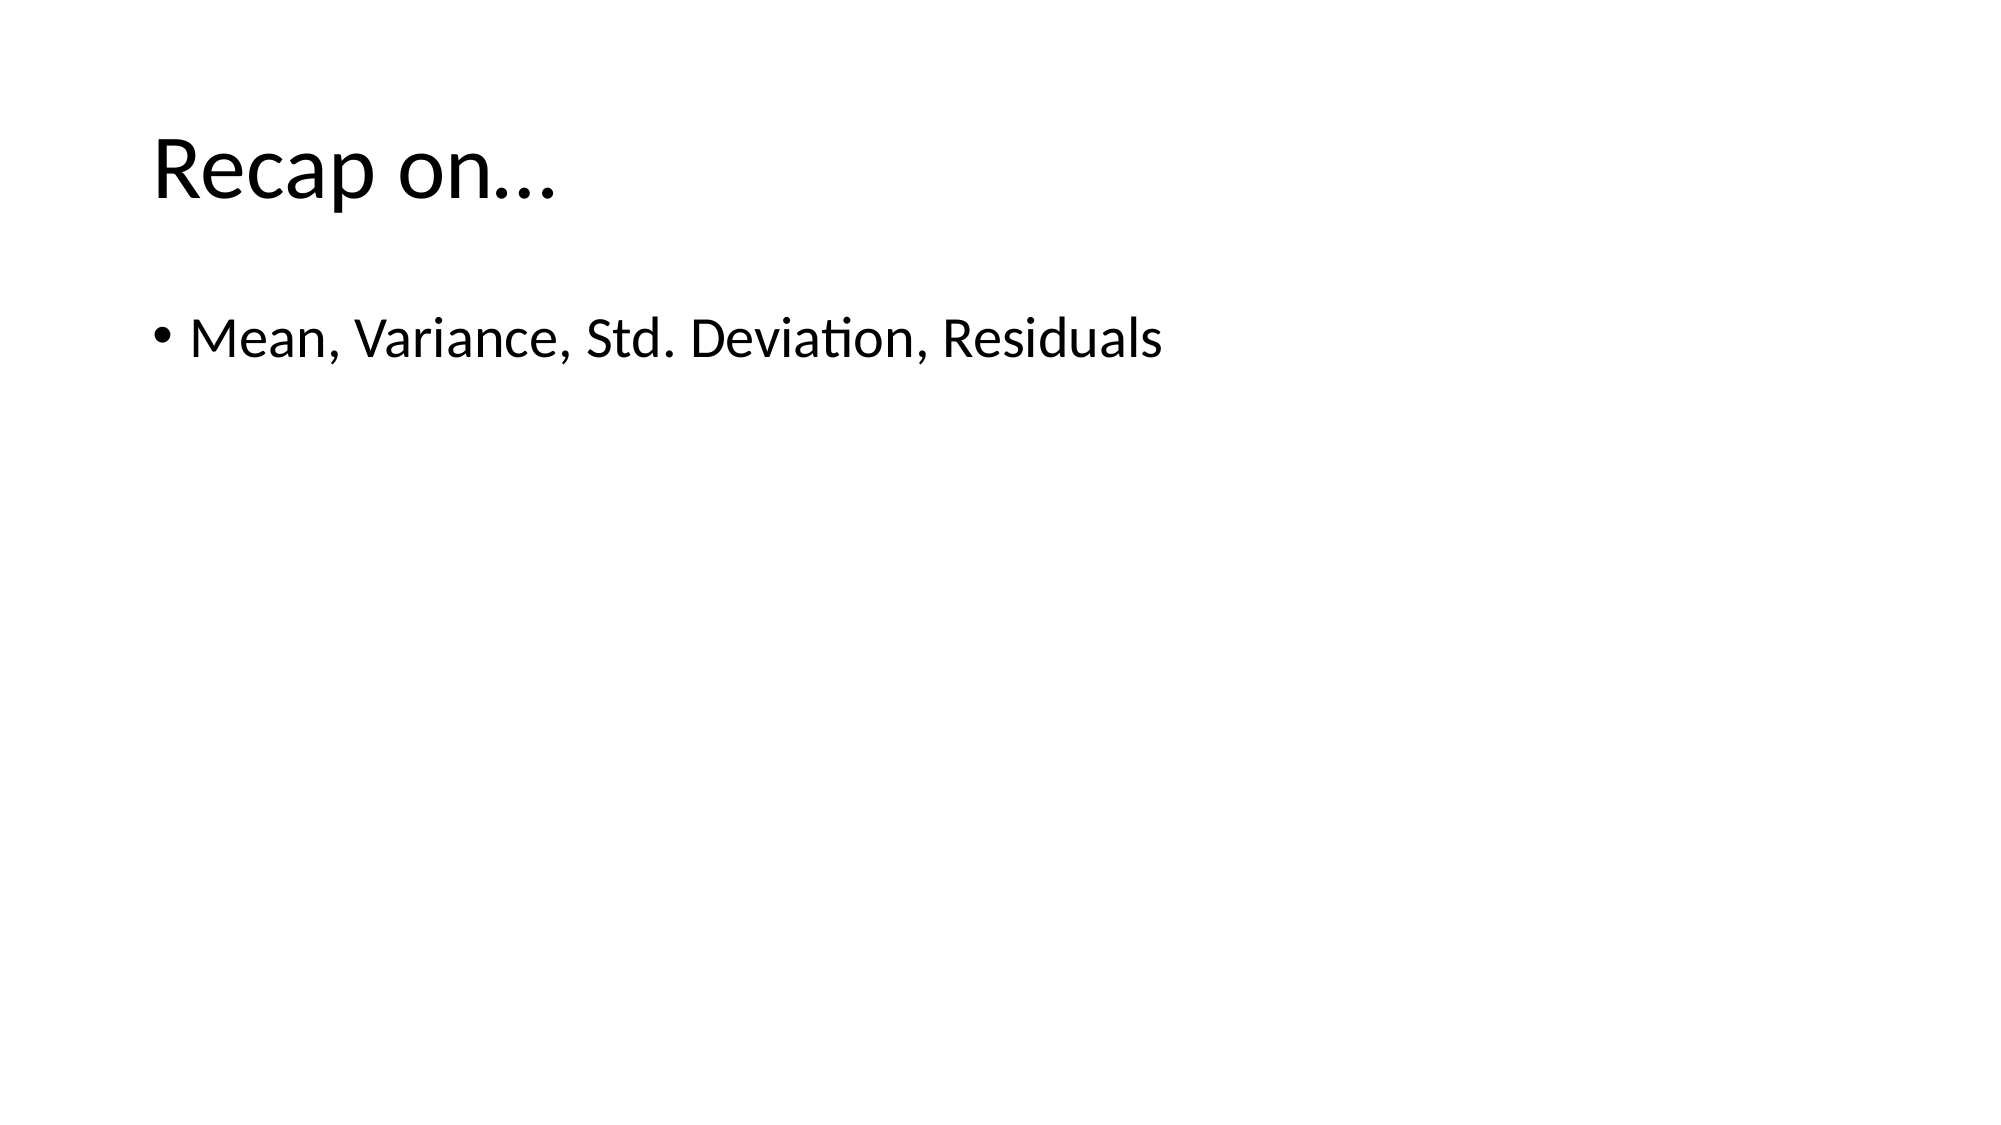

# Recap on…
Mean, Variance, Std. Deviation, Residuals